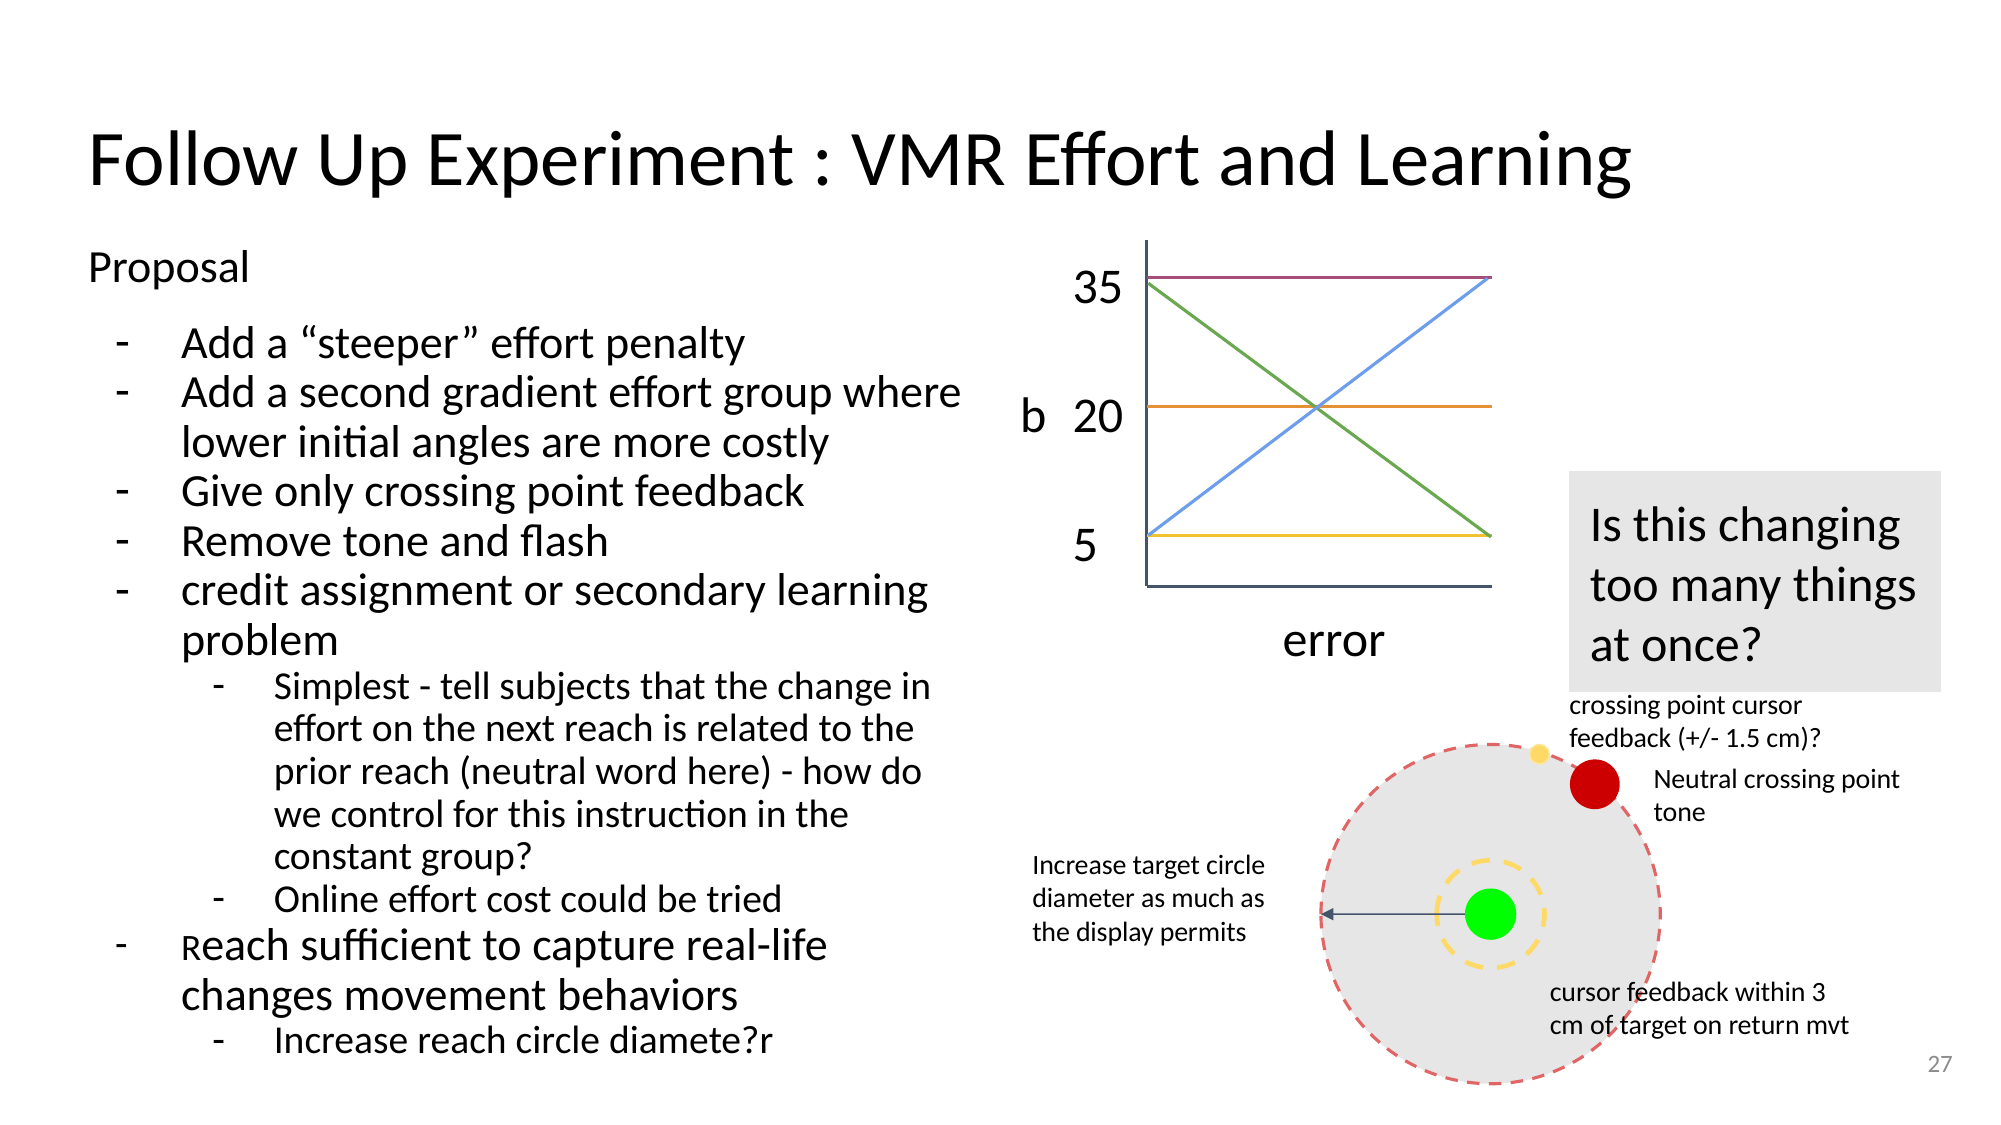

# Follow Up Experiment : VMR Effort and Learning
Proposal
Add a “steeper” effort penalty
Add a second gradient effort group where lower initial angles are more costly
Give only crossing point feedback
Remove tone and flash
credit assignment or secondary learning problem
Simplest - tell subjects that the change in effort on the next reach is related to the prior reach (neutral word here) - how do we control for this instruction in the constant group?
Online effort cost could be tried
Reach sufficient to capture real-life changes movement behaviors
Increase reach circle diamete?r
35
b
20
Is this changing too many things at once?
5
error
crossing point cursor feedback (+/- 1.5 cm)?
Neutral crossing point tone

Increase target circle diameter as much as the display permits

cursor feedback within 3 cm of target on return mvt
27